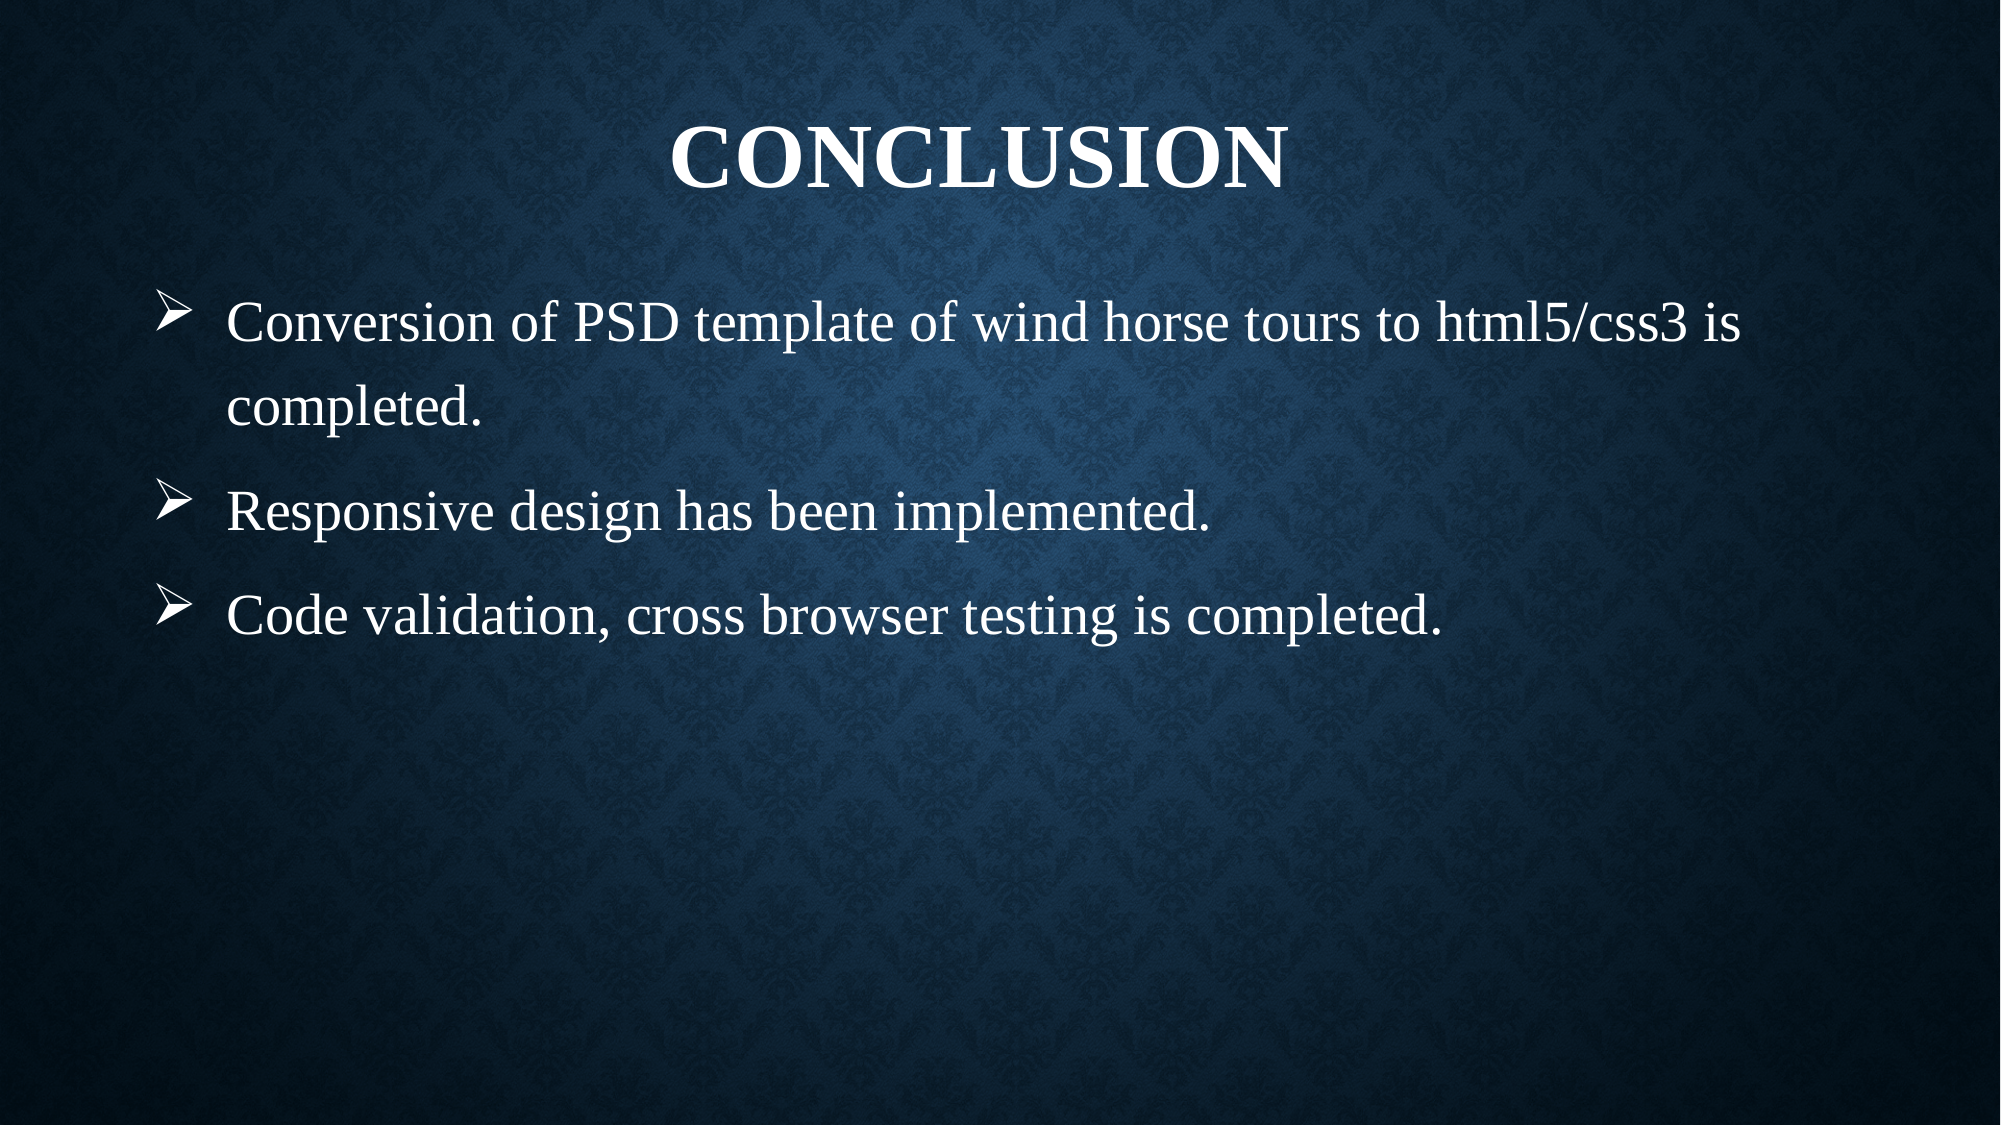

# conclusion
Conversion of PSD template of wind horse tours to html5/css3 is completed.
Responsive design has been implemented.
Code validation, cross browser testing is completed.